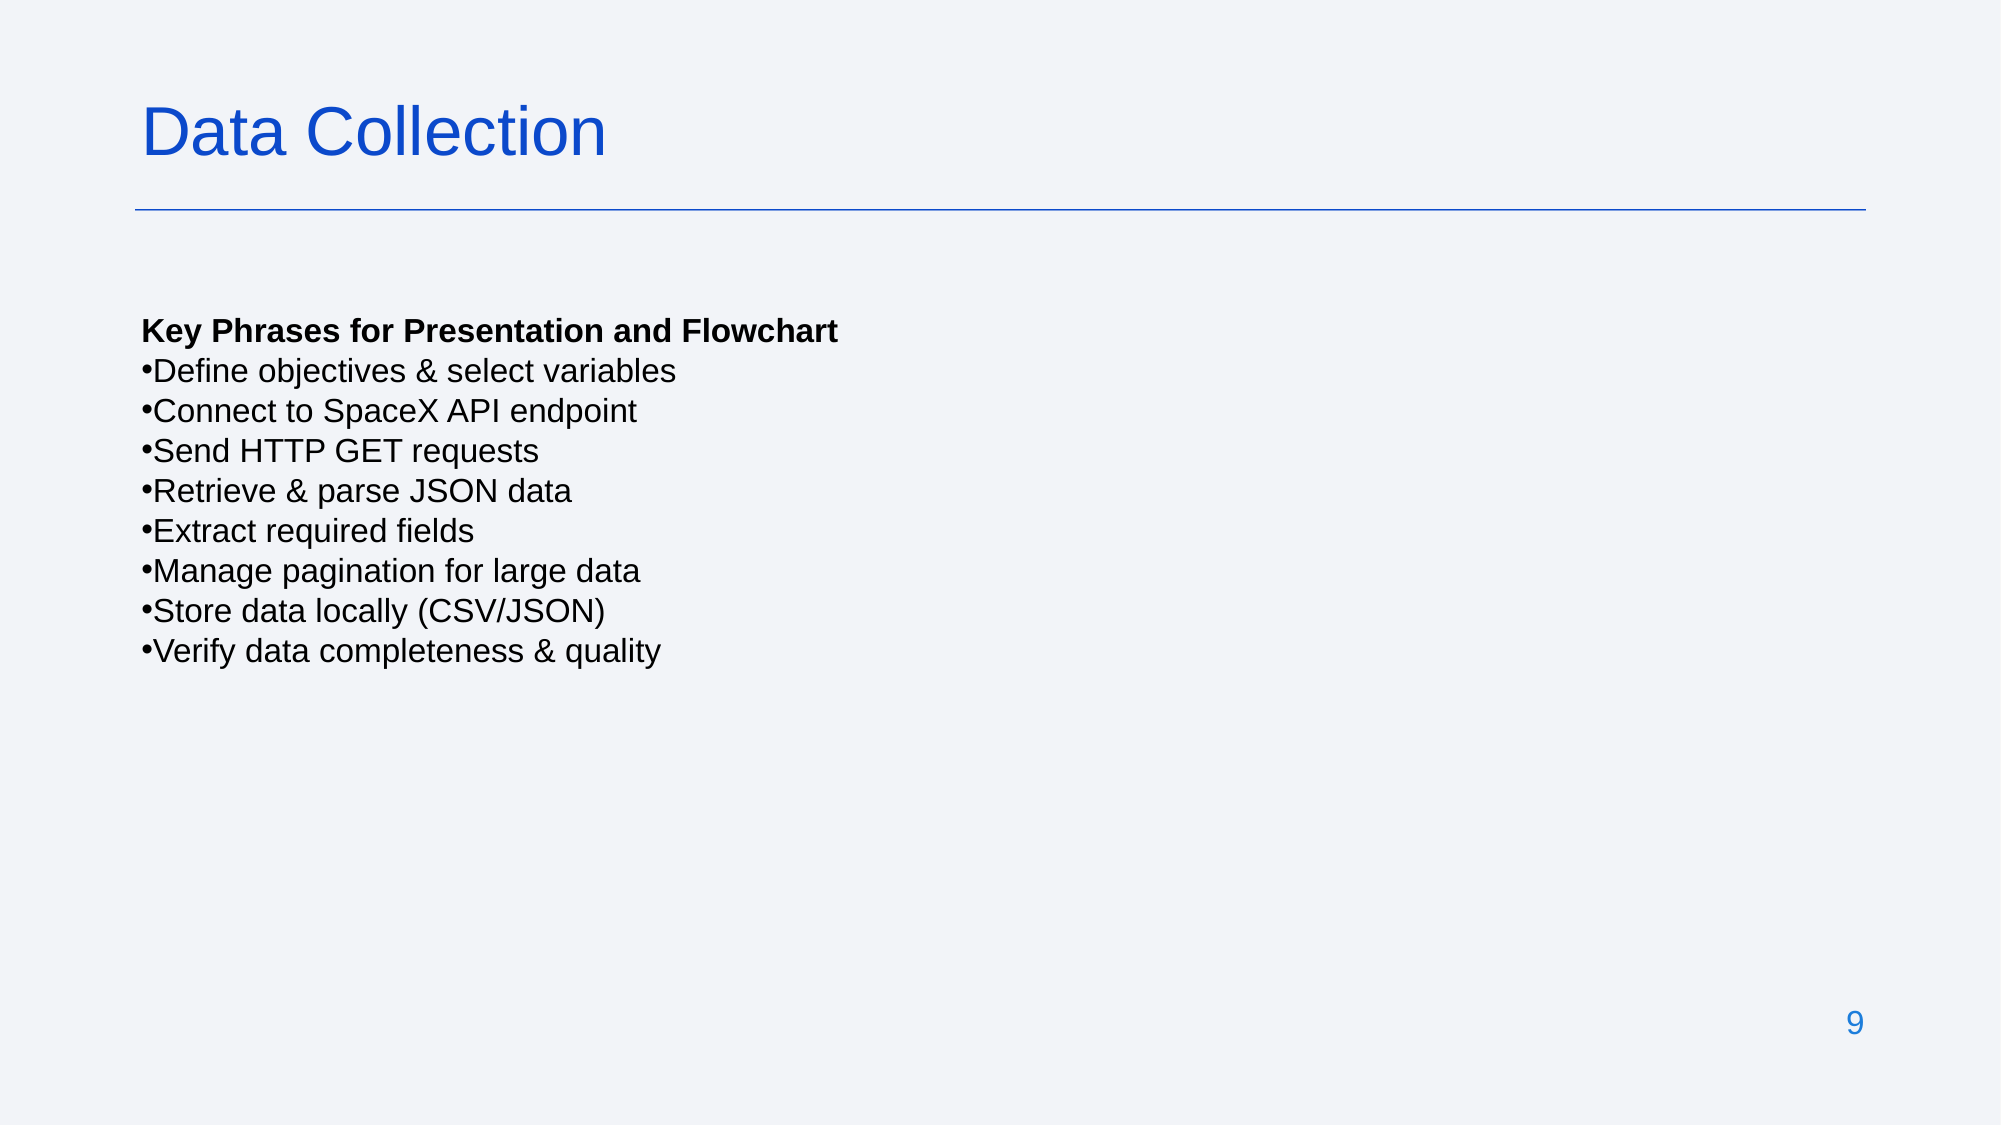

Data Collection
Key Phrases for Presentation and Flowchart
Define objectives & select variables
Connect to SpaceX API endpoint
Send HTTP GET requests
Retrieve & parse JSON data
Extract required fields
Manage pagination for large data
Store data locally (CSV/JSON)
Verify data completeness & quality

9